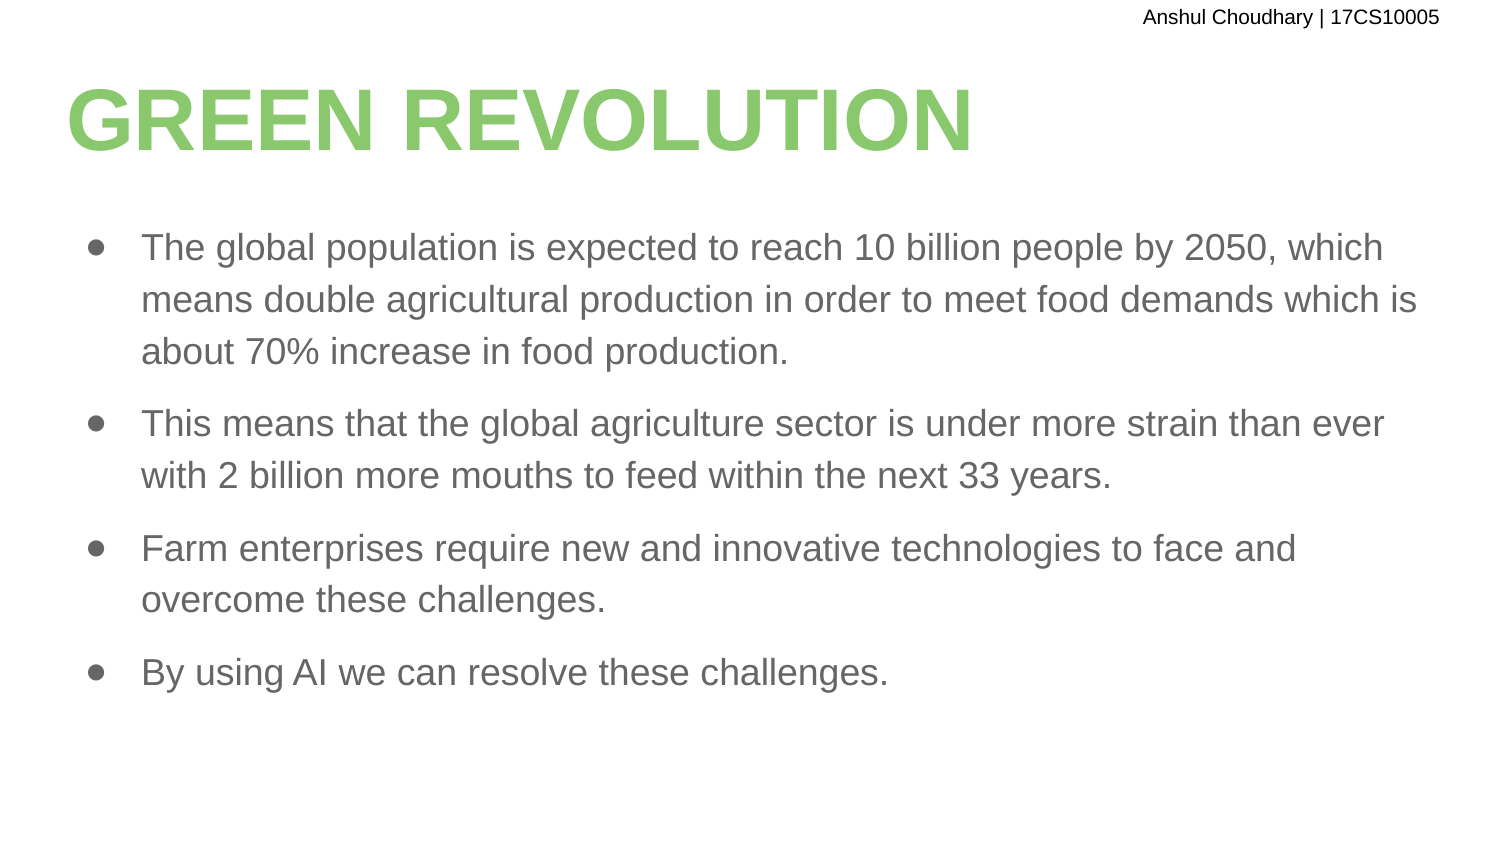

Anshul Choudhary | 17CS10005
# GREEN REVOLUTION

The global population is expected to reach 10 billion people by 2050, which means double agricultural production in order to meet food demands which is about 70% increase in food production.
This means that the global agriculture sector is under more strain than ever with 2 billion more mouths to feed within the next 33 years.
Farm enterprises require new and innovative technologies to face and overcome these challenges.
By using AI we can resolve these challenges.